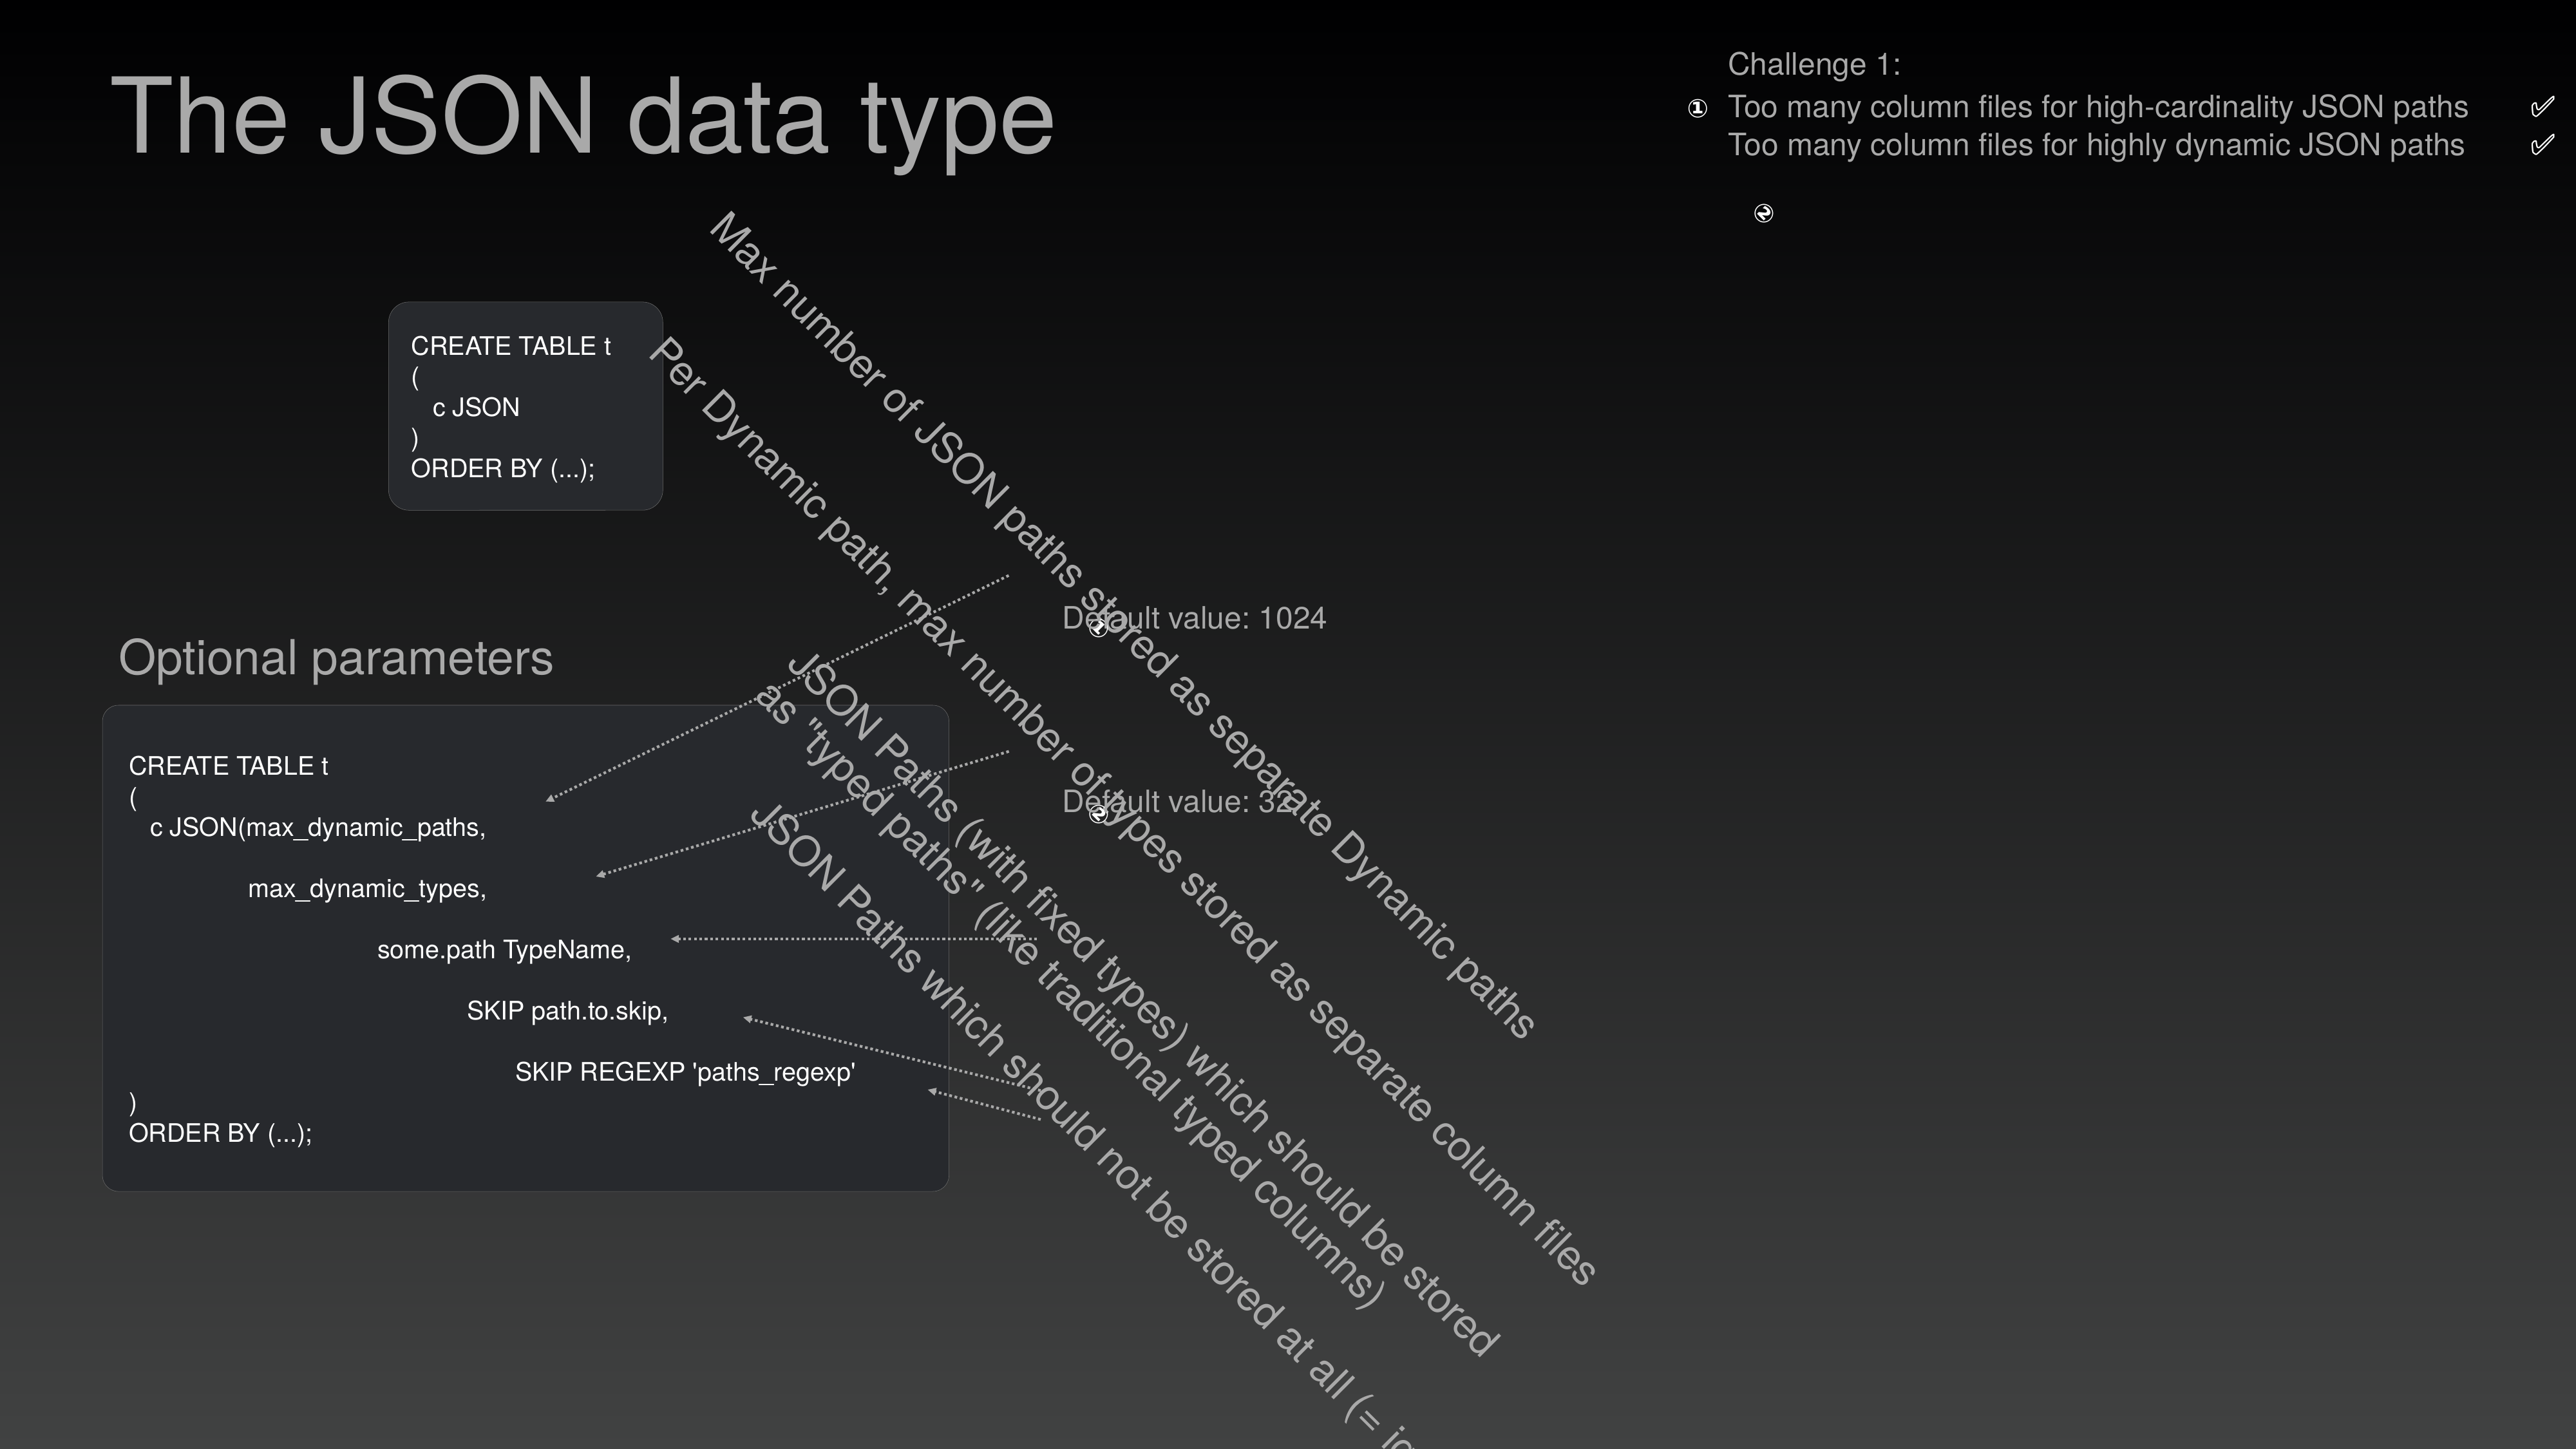

Challenge 1:
The JSON data type
✅
Too many column files for high-cardinality JSON paths
①
✅
Too many column files for highly dynamic JSON paths
②
②
Per Dynamic path, max number of types stored as separate column files
Default value: 32

CREATE TABLE t
(
   c JSON
)
ORDER BY (...);
①
Max number of JSON paths stored as separate Dynamic paths
Default value: 1024

Optional parameters

CREATE TABLE t
(
   c JSON(max_dynamic_paths,

          max_dynamic_types,

 some.path TypeName,

SKIP path.to.skip,

SKIP REGEXP 'paths_regexp'
)
ORDER BY (...);

JSON Paths (with fixed types) which should be stored
as "typed paths" (like traditional typed columns)

JSON Paths which should not be stored at all (= ignored)
19
| C JSON(a.b UInt32, a.c String, max\_dynamic\_paths=3, max\_dynamic\_types=2) |
| --- |
| {"a":{"b":10, "c":"str1", "d":42 }} |
| {"a":{"b":20, "c":"str2", "d":43 }} |
| {"a":{"b":30, "c":"str3", "d":"foo", "e":44 }} |
| {"a":{"b":40, "c":"str4", "d":true, "e":"baz" }} |
| {"a":{"b":50, "c":"str5", "d":[23, 24] }} |
| {"a":{"b":60, "c":"str6", "d":{"e":"bar"}, "e":45 }} |
| {"a":{"b":70, "c":"str7", "f":{"g":"2020-01-01"} }} |
| {"a":{"b":80, "c":"str8"}, "f":{"g":[100, 200]}, "h": true } |
| {"a":{"b":90, "c":"str9", "f":{"g":"2020-01-02"} }} |
| row |
| --- |
| 0 |
| 1 |
| 2 |
| 3 |
| 4 |
| 5 |
| 6 |
| 7 |
| 8 |